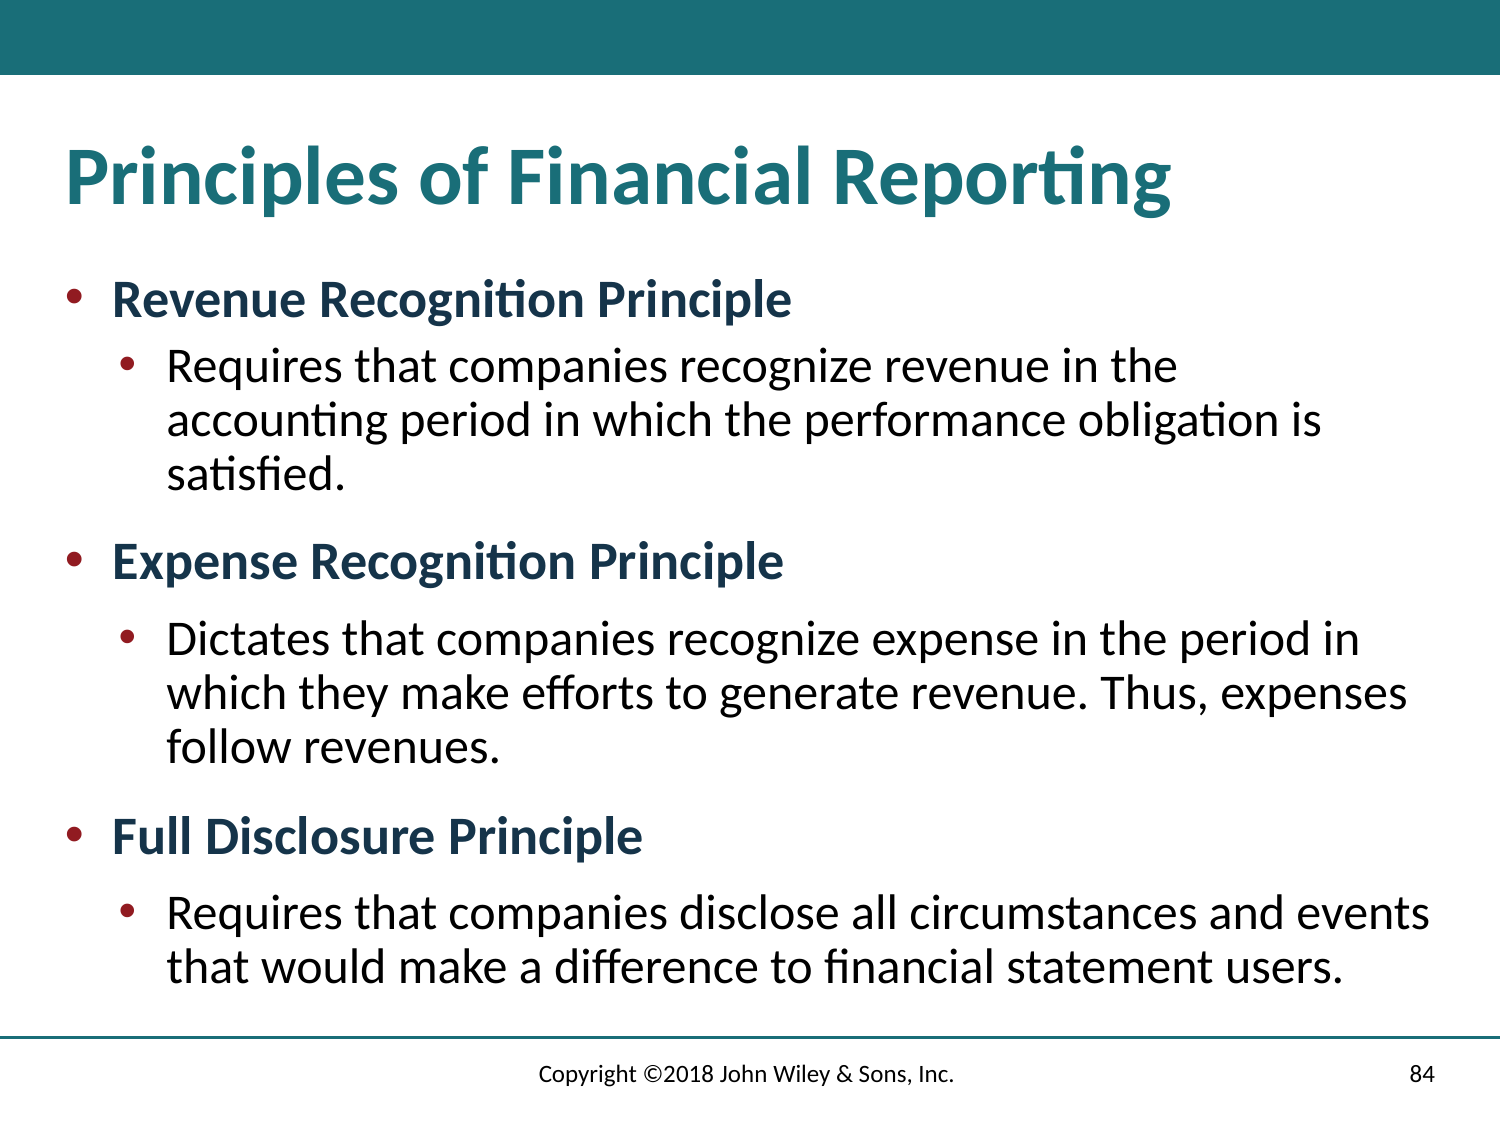

# Principles of Financial Reporting
Revenue Recognition Principle
Requires that companies recognize revenue in the accounting period in which the performance obligation is satisfied.
Expense Recognition Principle
Dictates that companies recognize expense in the period in which they make efforts to generate revenue. Thus, expenses follow revenues.
Full Disclosure Principle
Requires that companies disclose all circumstances and events that would make a difference to financial statement users.
Copyright ©2018 John Wiley & Sons, Inc.
84